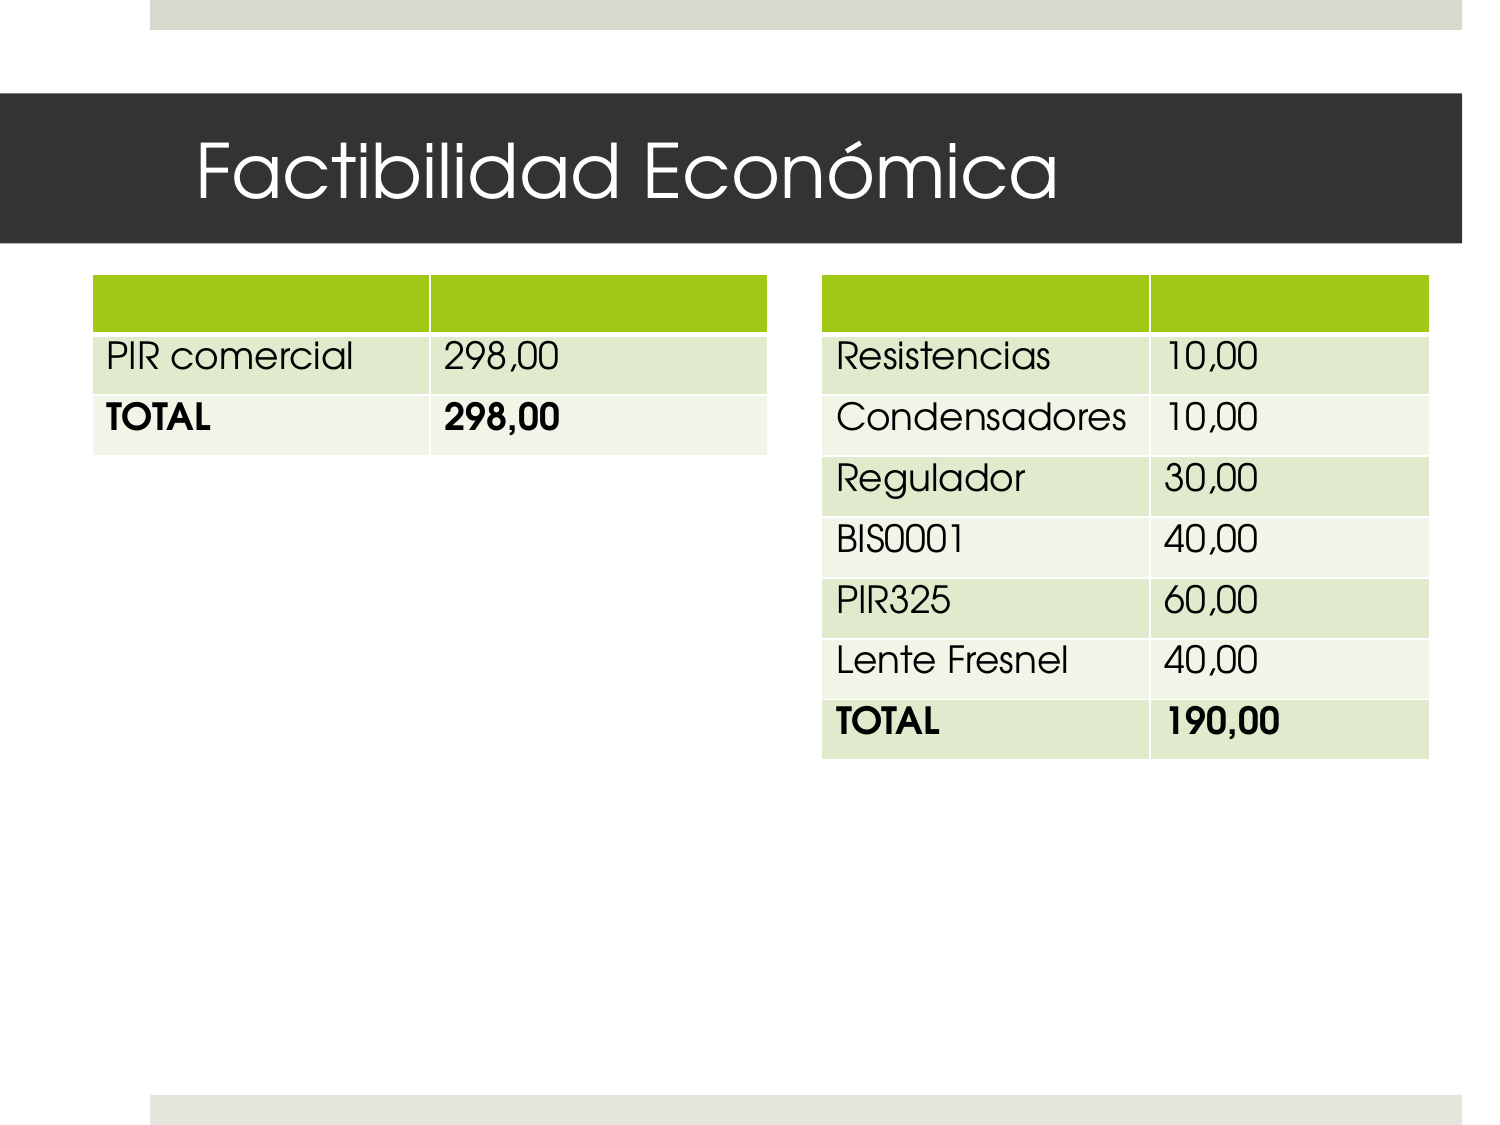

# Factibilidad Económica
|  |  |
| --- | --- |
| PIR comercial | 298,00 |
| TOTAL | 298,00 |
|  |  |
| --- | --- |
| Resistencias | 10,00 |
| Condensadores | 10,00 |
| Regulador | 30,00 |
| BIS0001 | 40,00 |
| PIR325 | 60,00 |
| Lente Fresnel | 40,00 |
| TOTAL | 190,00 |